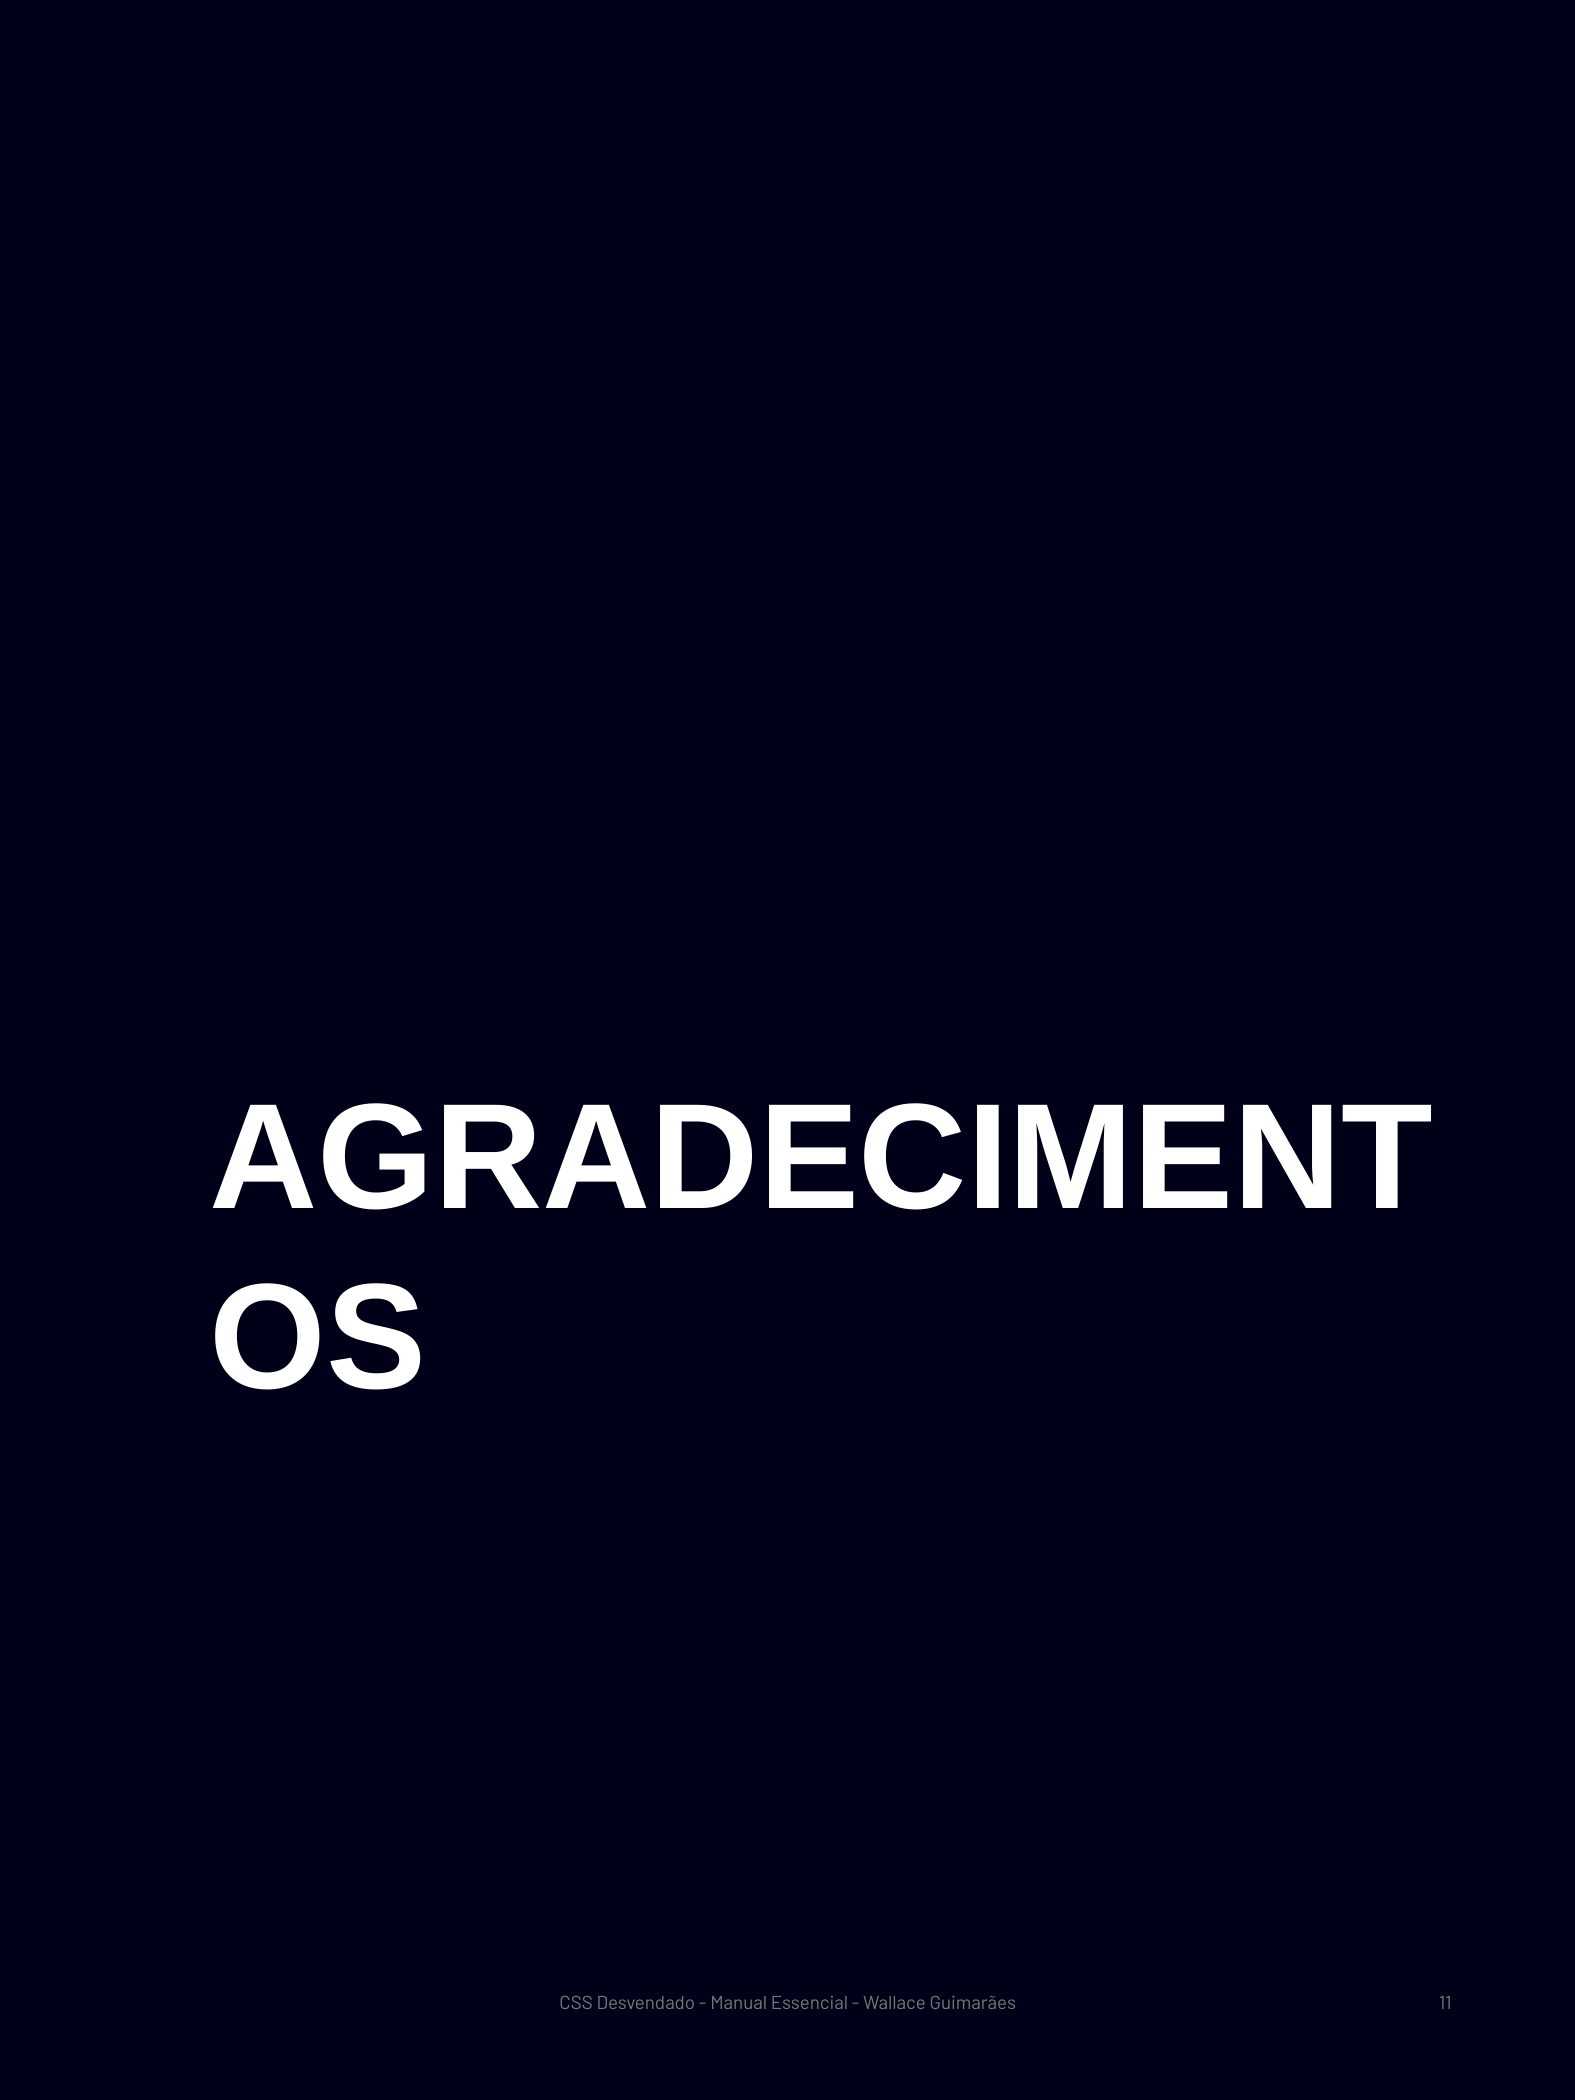

AGRADECIMENTOS

CSS Desvendado - Manual Essencial - Wallace Guimarães
11